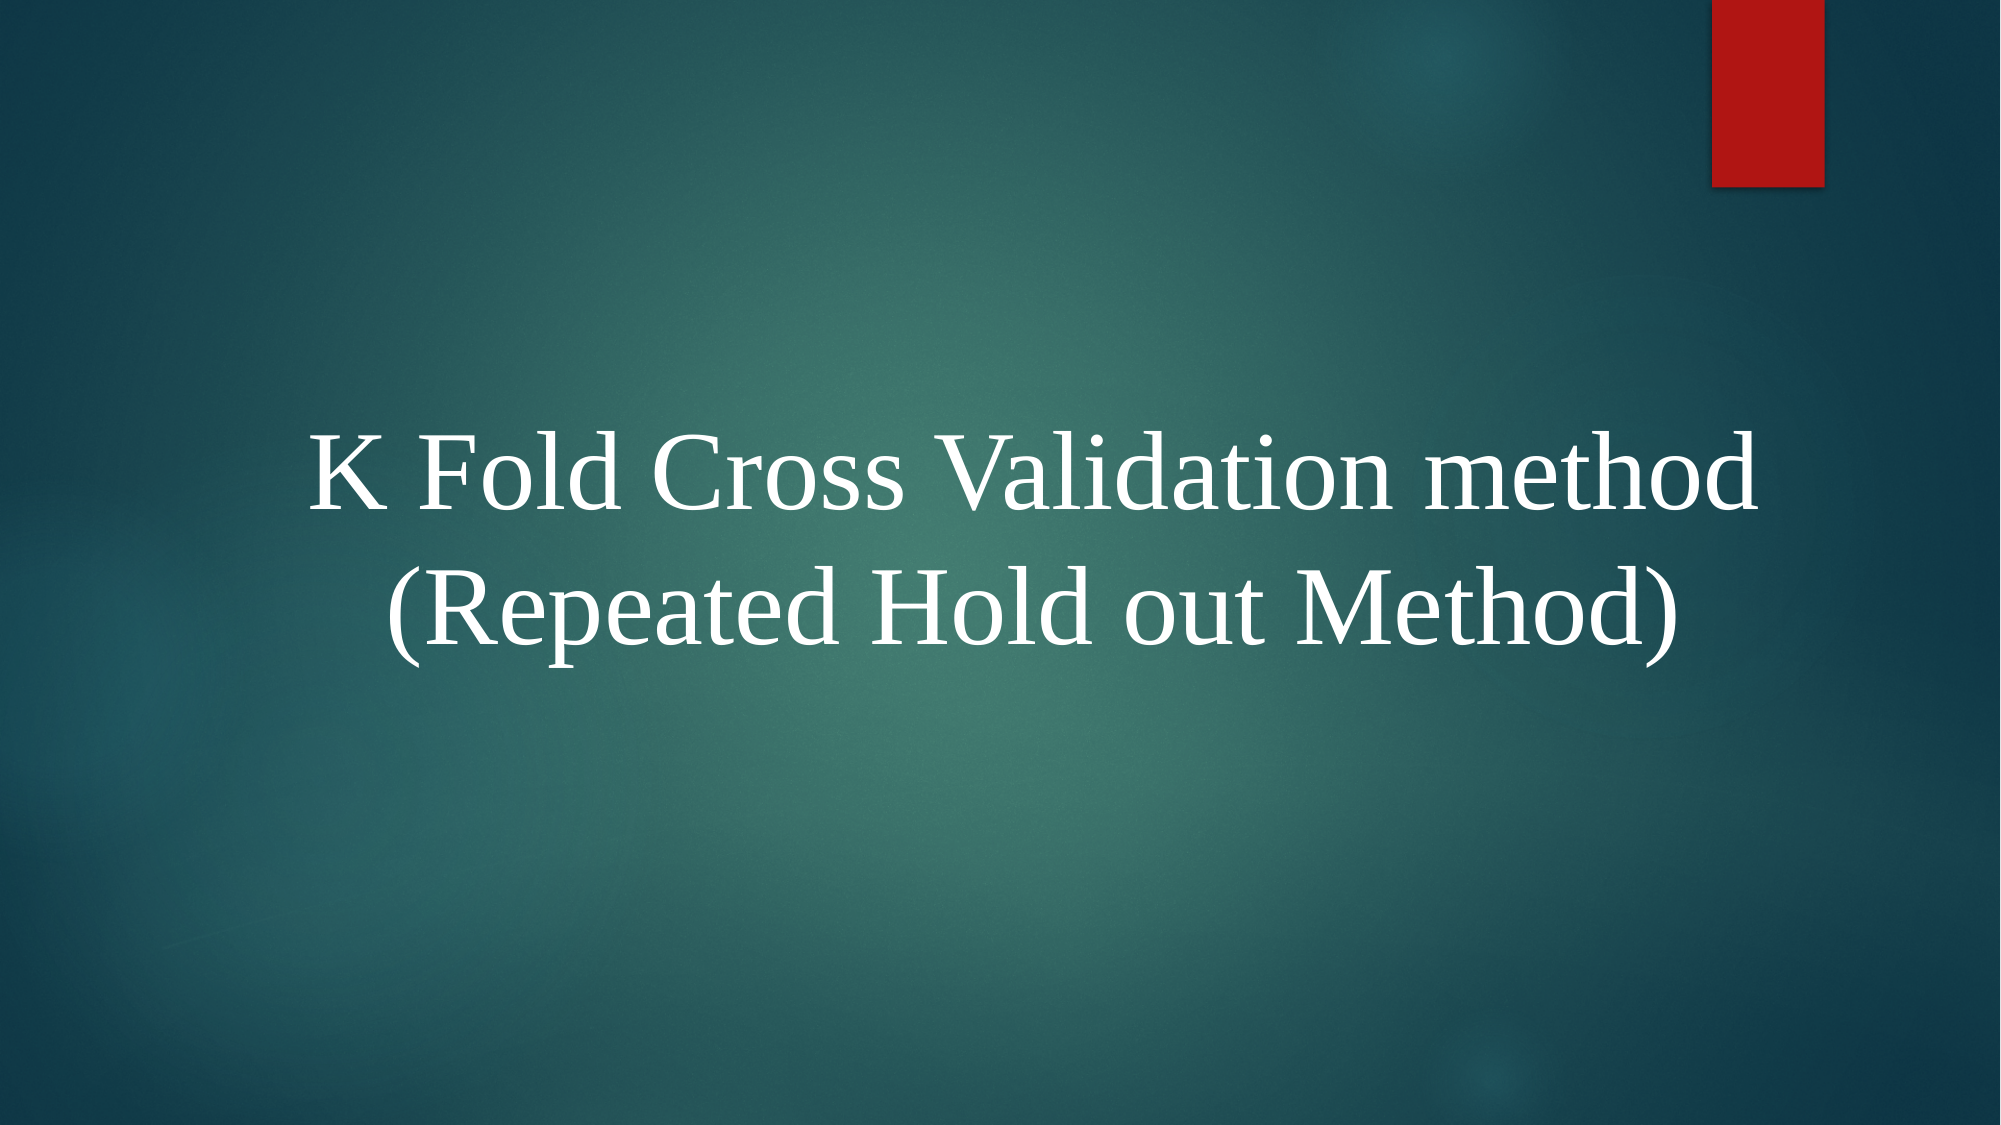

K Fold Cross Validation method
(Repeated Hold out Method)